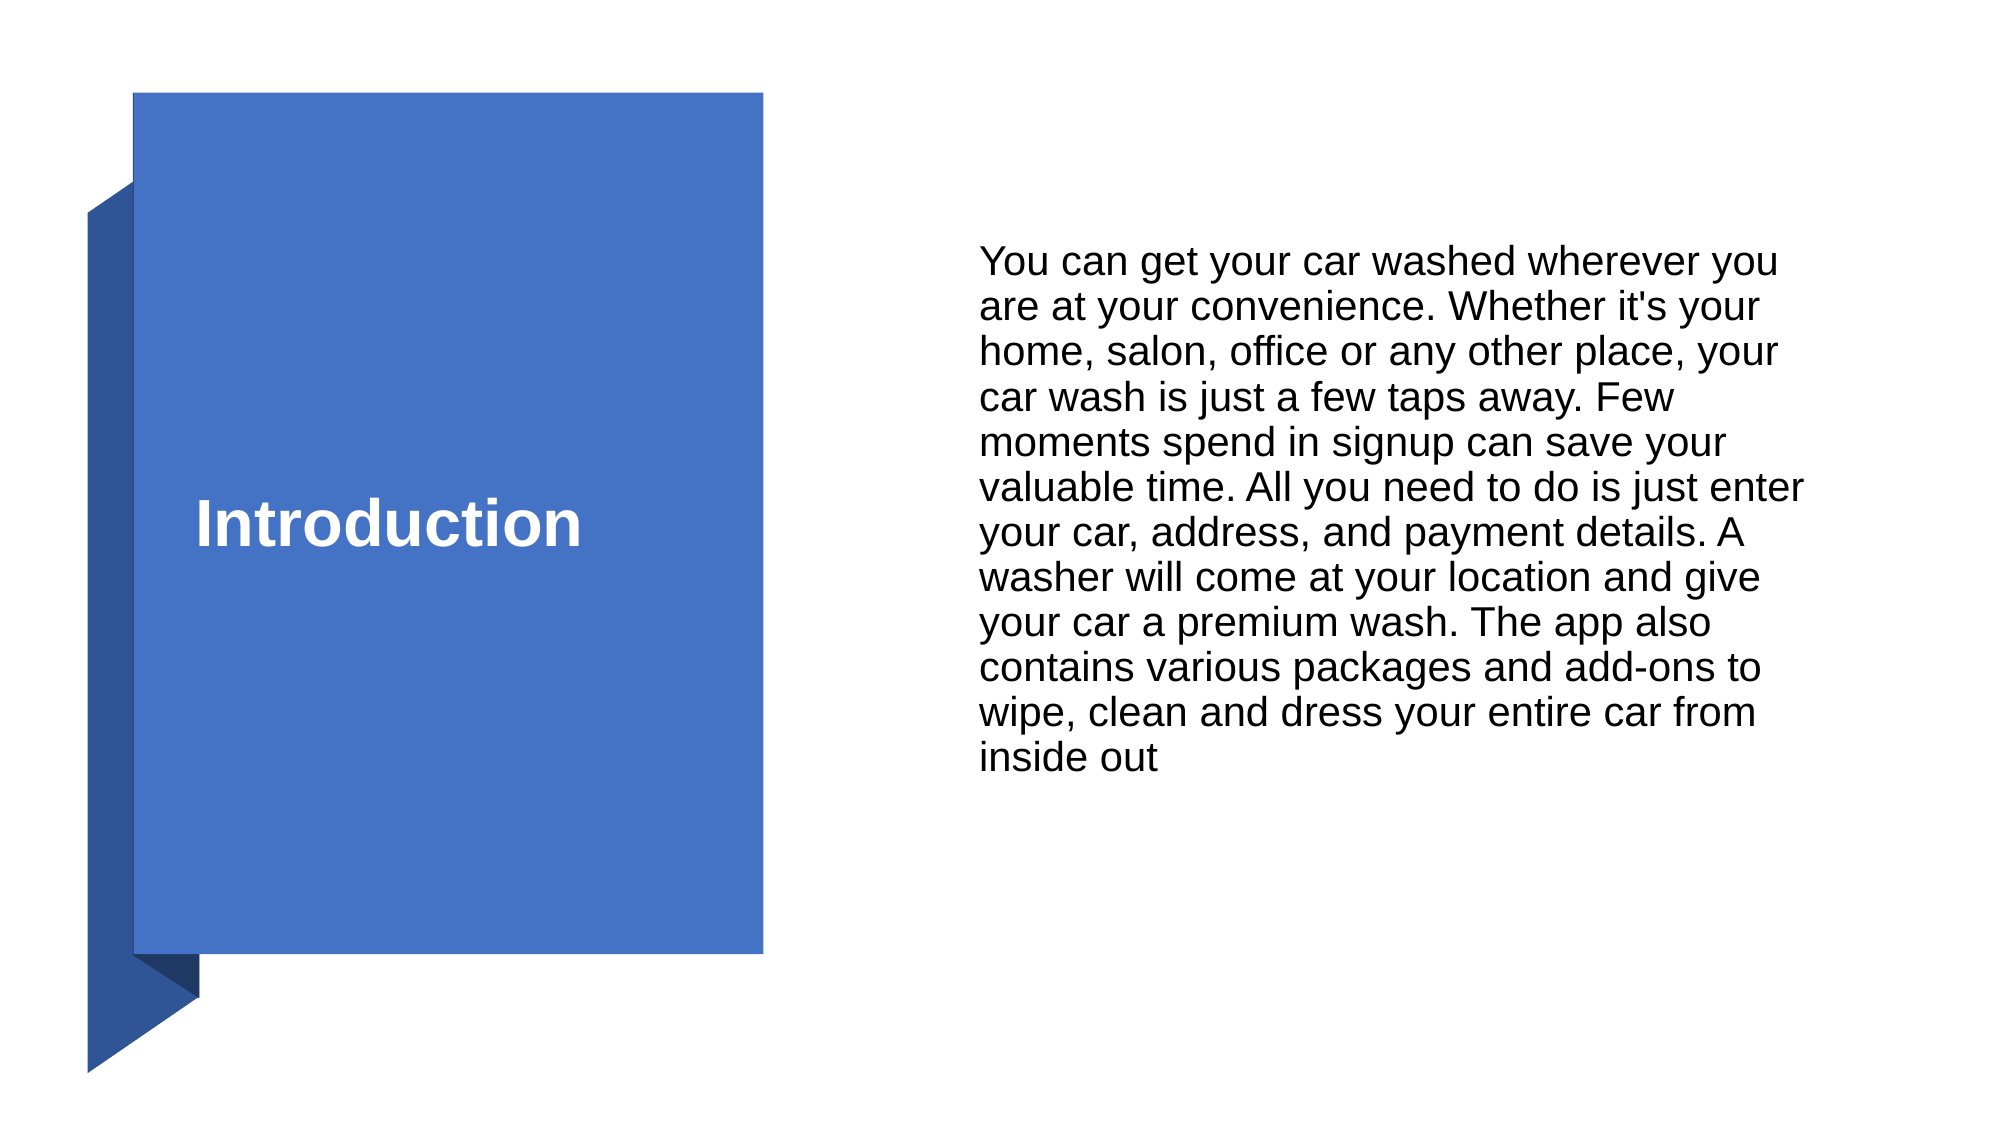

# Introduction
You can get your car washed wherever you are at your convenience. Whether it's your home, salon, office or any other place, your car wash is just a few taps away. Few moments spend in signup can save your valuable time. All you need to do is just enter your car, address, and payment details. A washer will come at your location and give your car a premium wash. The app also contains various packages and add-ons to wipe, clean and dress your entire car from inside out